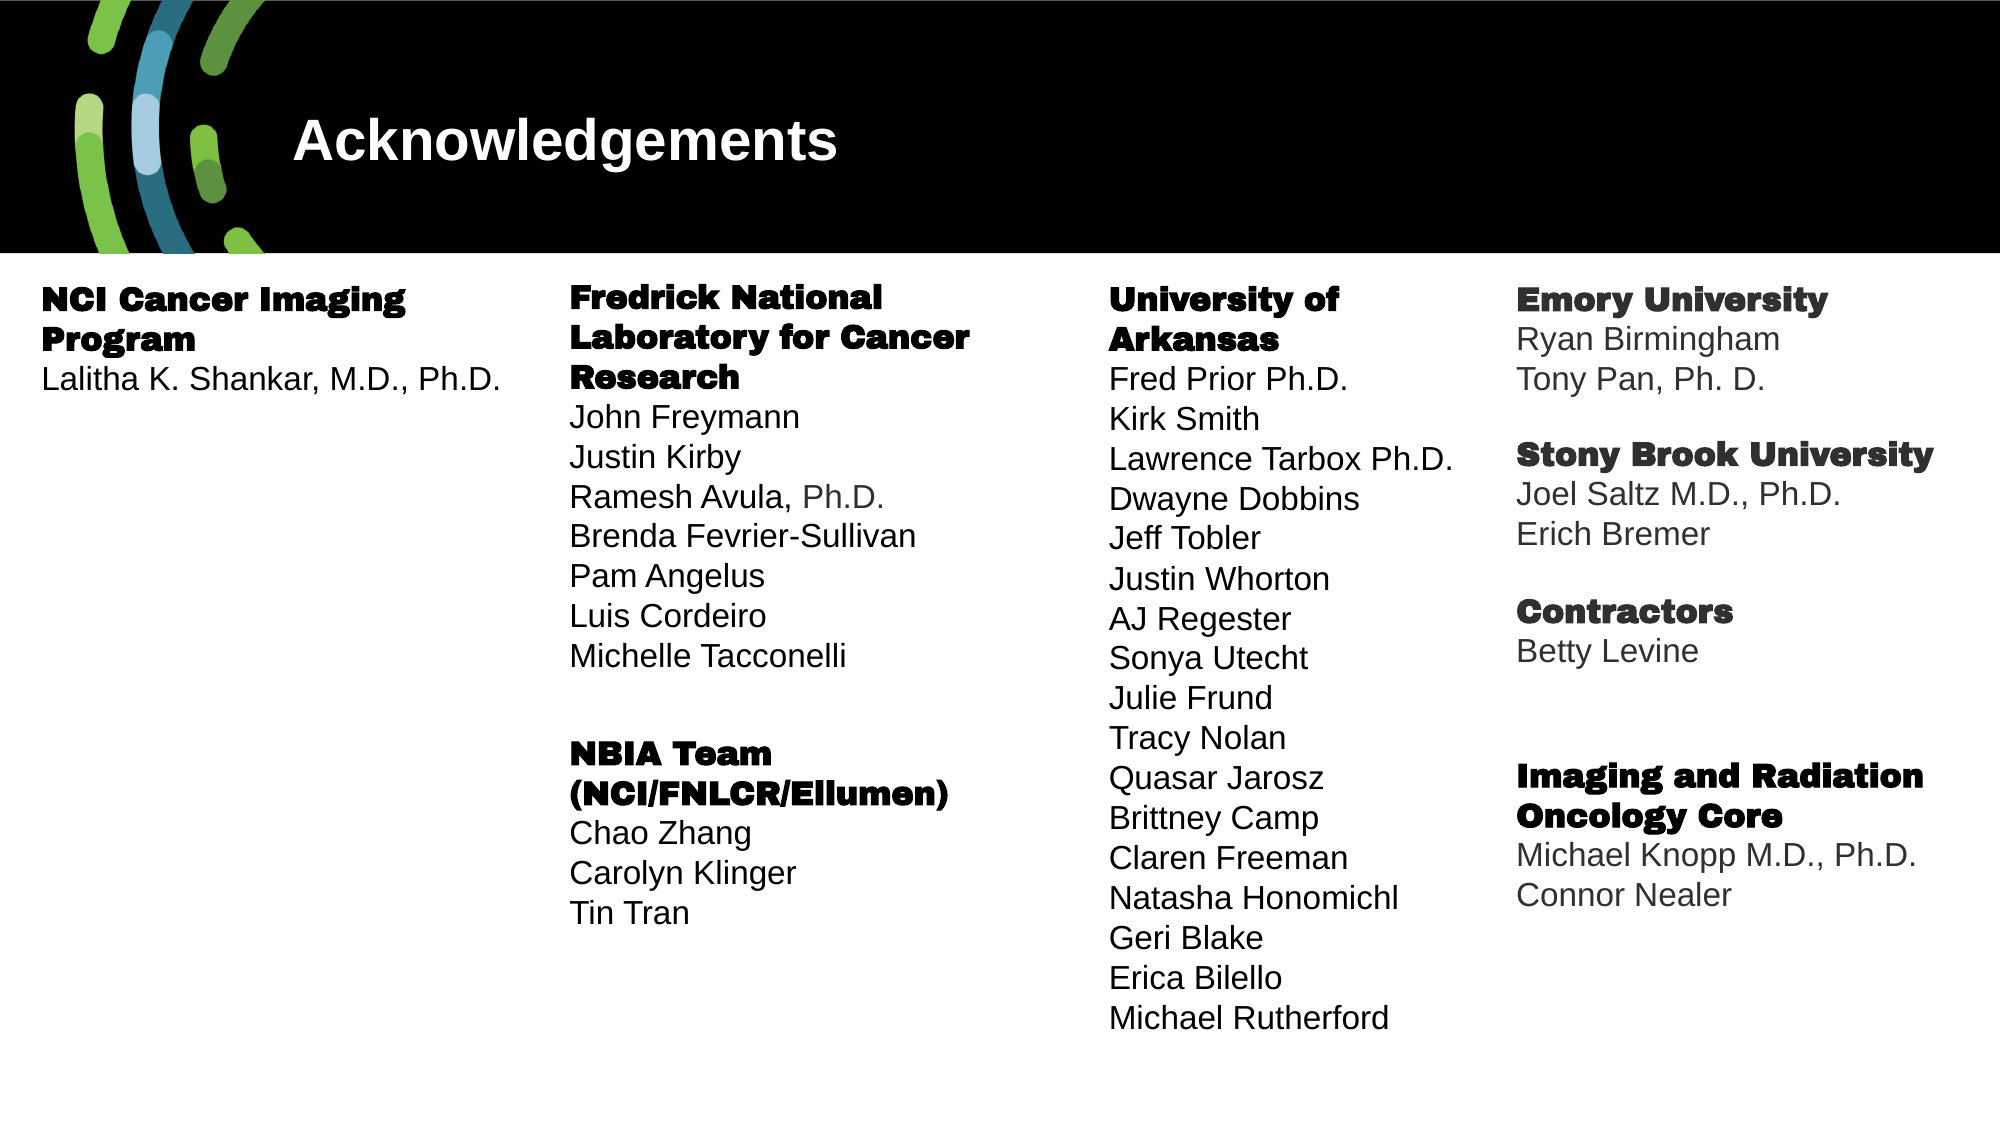

# Acknowledgements
Fredrick National Laboratory for Cancer Research
John Freymann
Justin Kirby
Ramesh Avula, Ph.D.
Brenda Fevrier-Sullivan
Pam Angelus
Luis Cordeiro
Michelle Tacconelli
NCI Cancer Imaging Program
Lalitha K. Shankar, M.D., Ph.D.
University of Arkansas
Fred Prior Ph.D.
Kirk Smith
Lawrence Tarbox Ph.D.
Dwayne Dobbins
Jeff Tobler
Justin Whorton
AJ Regester
Sonya Utecht
Julie Frund
Tracy Nolan
Quasar Jarosz
Brittney Camp
Claren Freeman
Natasha Honomichl
Geri Blake
Erica Bilello
Michael Rutherford
Emory University
Ryan Birmingham
Tony Pan, Ph. D.
Stony Brook University
Joel Saltz M.D., Ph.D.
Erich Bremer
Contractors
Betty Levine
NBIA Team (NCI/FNLCR/Ellumen)
Chao Zhang
Carolyn Klinger
Tin Tran
Imaging and Radiation Oncology Core
Michael Knopp M.D., Ph.D.
Connor Nealer